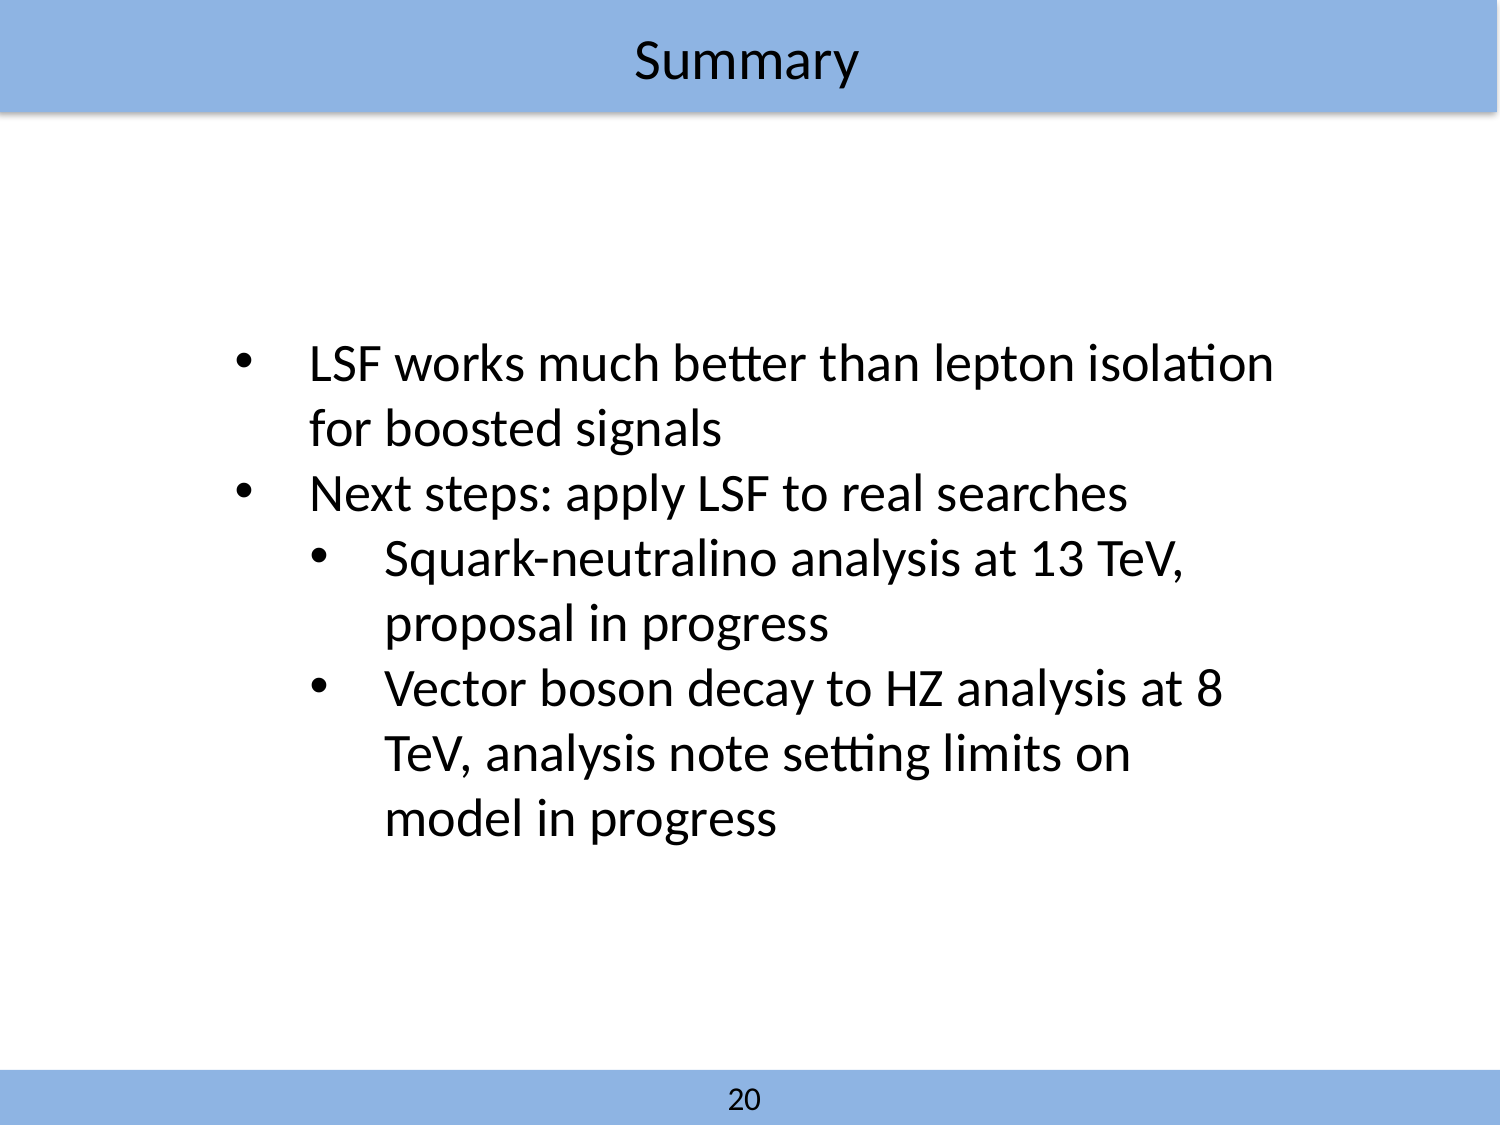

Summary
LSF works much better than lepton isolation for boosted signals
Next steps: apply LSF to real searches
Squark-neutralino analysis at 13 TeV, proposal in progress
Vector boson decay to HZ analysis at 8 TeV, analysis note setting limits on model in progress
									     20